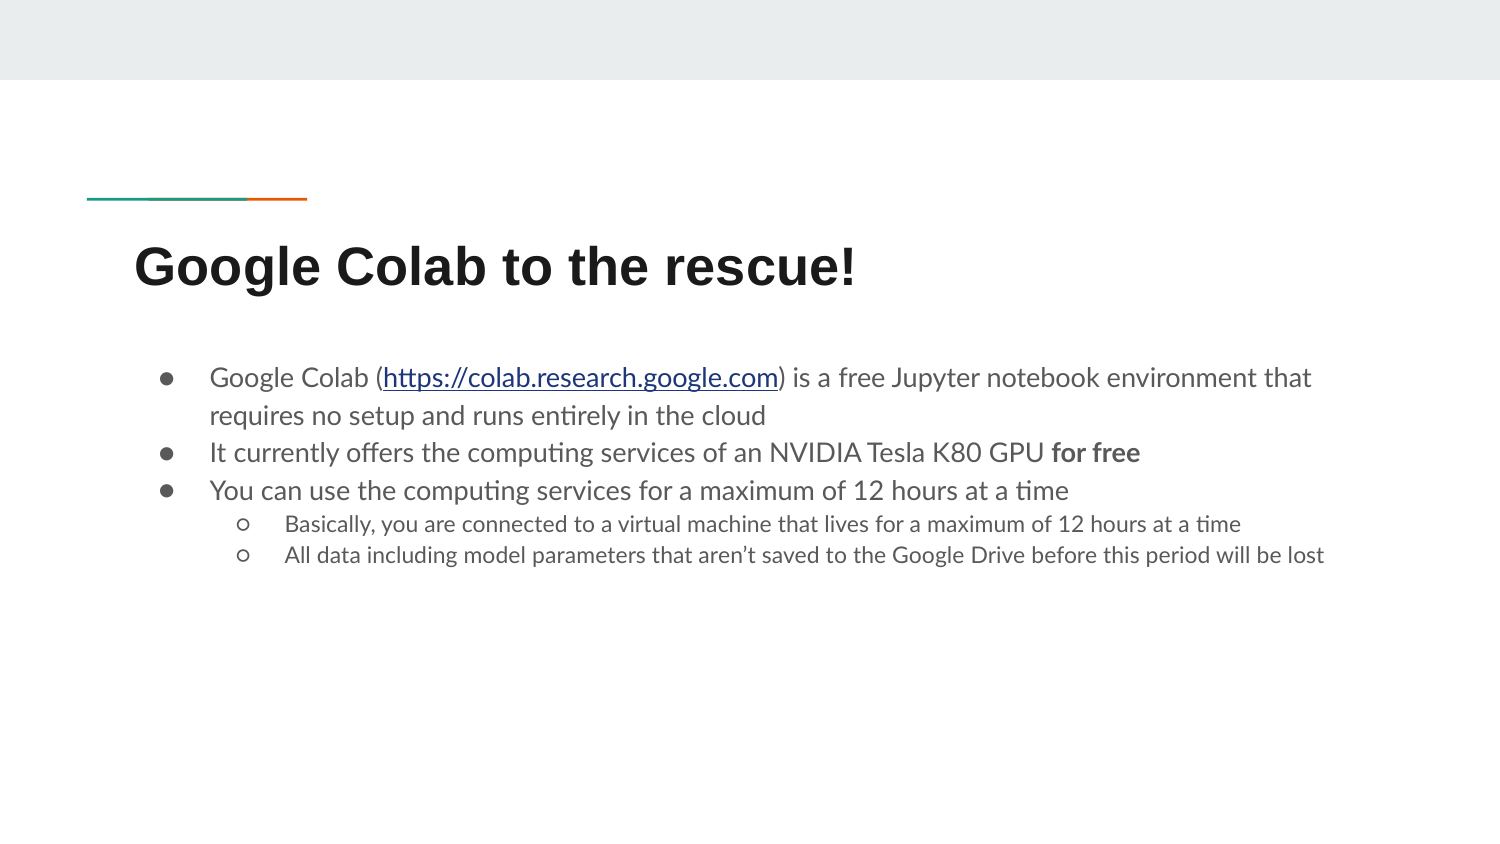

# Google Colab to the rescue!
Google Colab (https://colab.research.google.com) is a free Jupyter notebook environment that requires no setup and runs entirely in the cloud
It currently offers the computing services of an NVIDIA Tesla K80 GPU for free
You can use the computing services for a maximum of 12 hours at a time
Basically, you are connected to a virtual machine that lives for a maximum of 12 hours at a time
All data including model parameters that aren’t saved to the Google Drive before this period will be lost